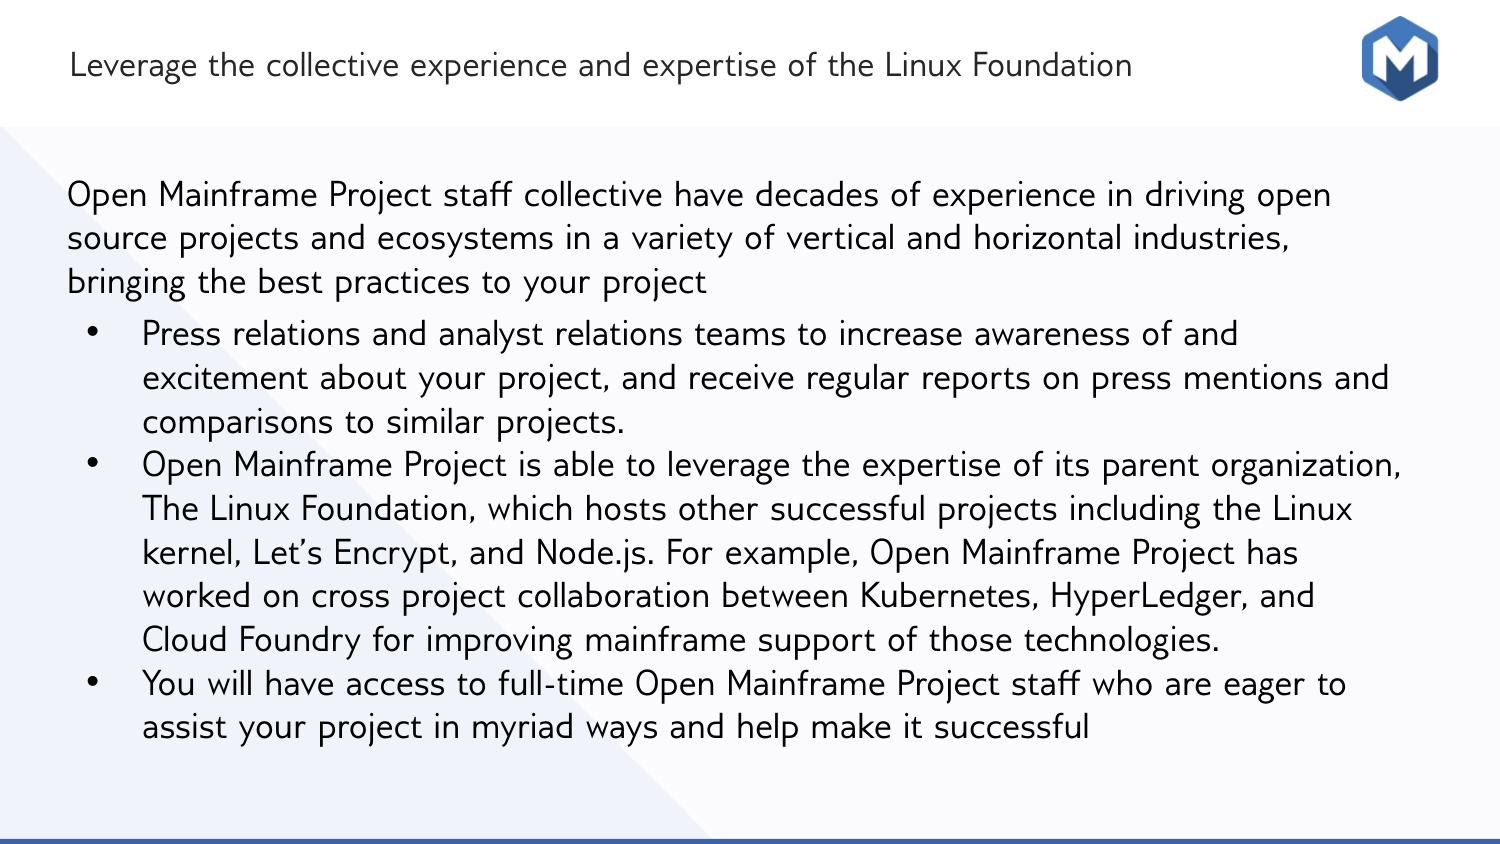

# Leverage the collective experience and expertise of the Linux Foundation
Open Mainframe Project staff collective have decades of experience in driving open source projects and ecosystems in a variety of vertical and horizontal industries, bringing the best practices to your project
Press relations and analyst relations teams to increase awareness of and excitement about your project, and receive regular reports on press mentions and comparisons to similar projects.
Open Mainframe Project is able to leverage the expertise of its parent organization, The Linux Foundation, which hosts other successful projects including the Linux kernel, Let’s Encrypt, and Node.js. For example, Open Mainframe Project has worked on cross project collaboration between Kubernetes, HyperLedger, and Cloud Foundry for improving mainframe support of those technologies.
You will have access to full-time Open Mainframe Project staff who are eager to assist your project in myriad ways and help make it successful